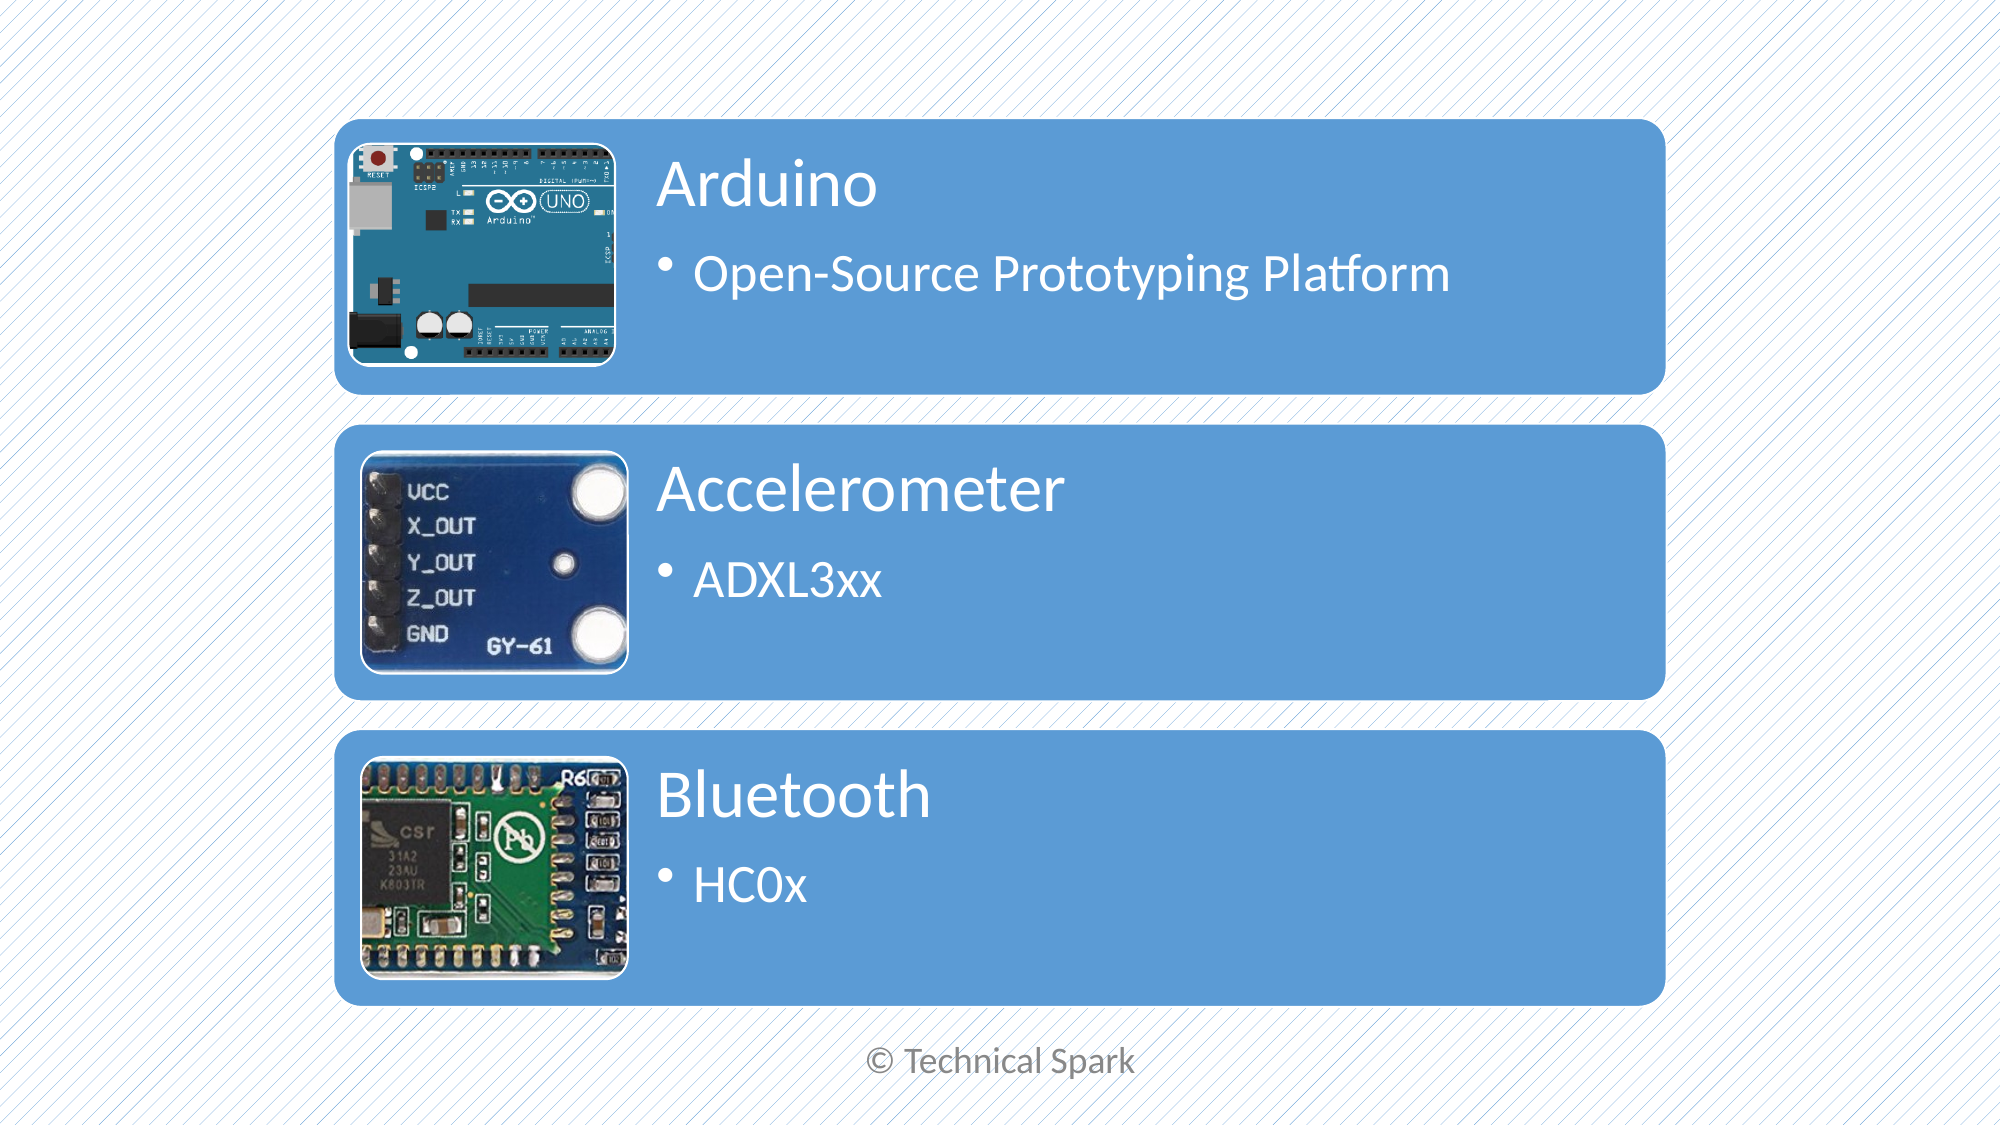

Arduino
Open-Source Prototyping Platform
Accelerometer
ADXL3xx

Bluetooth
HC0x

© Technical Spark